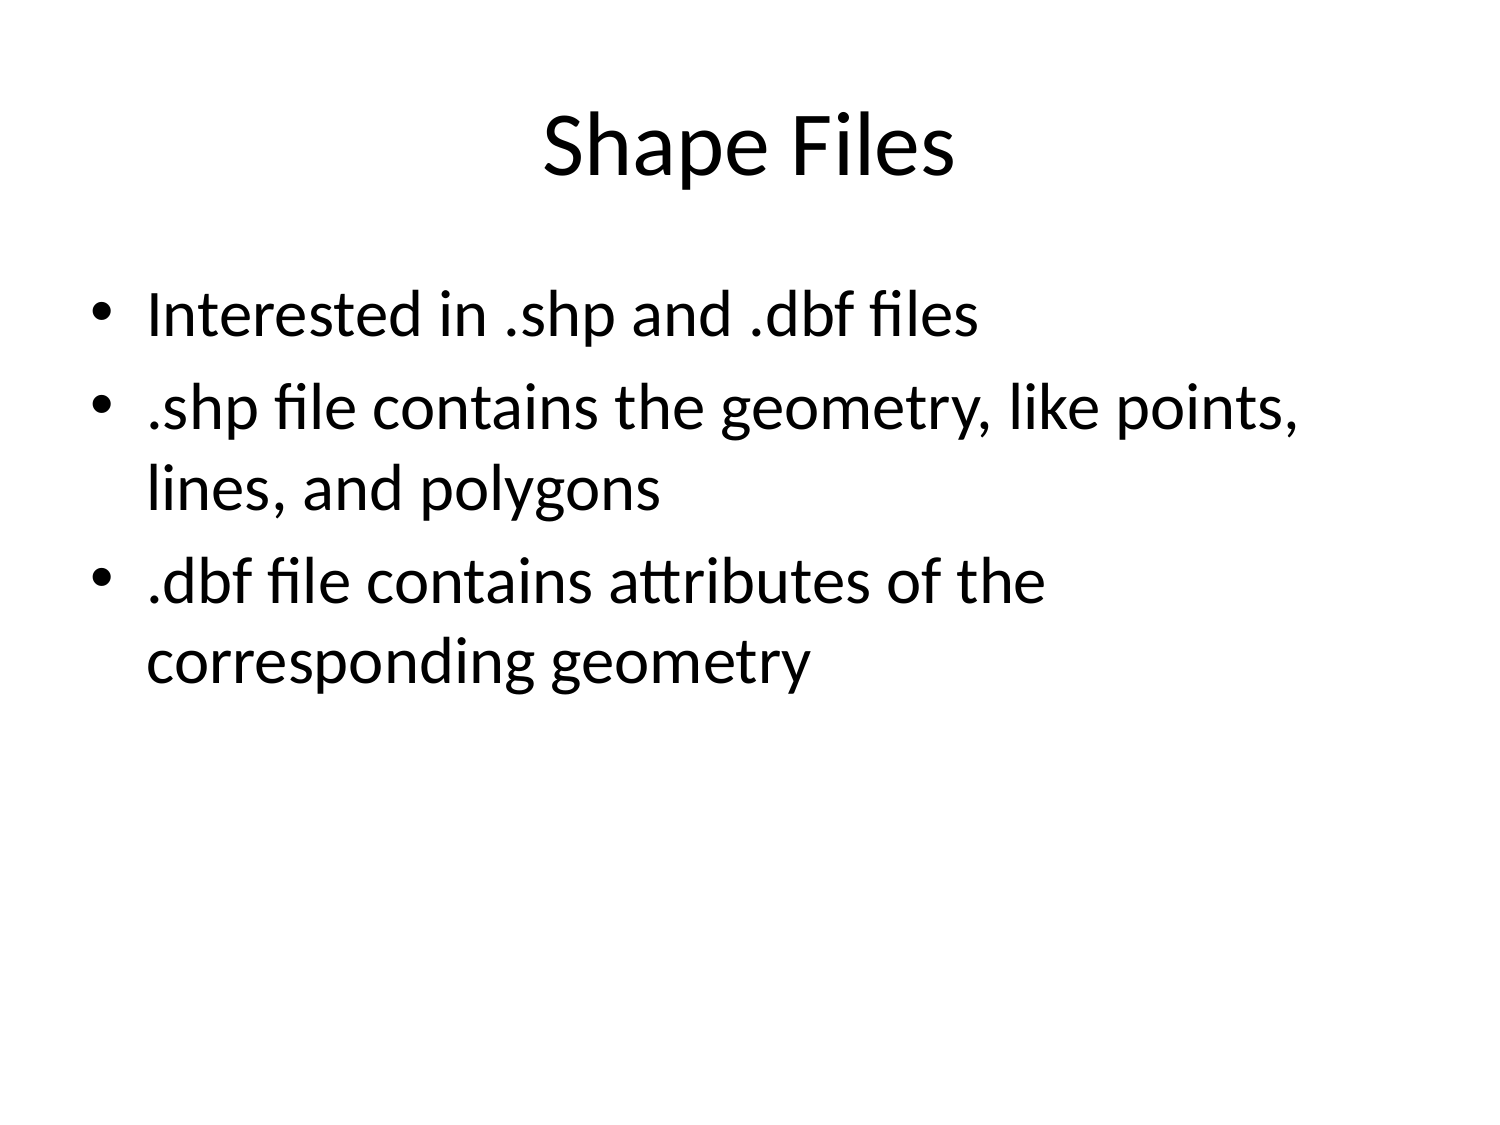

# Shape Files
Interested in .shp and .dbf files
.shp file contains the geometry, like points, lines, and polygons
.dbf file contains attributes of the corresponding geometry